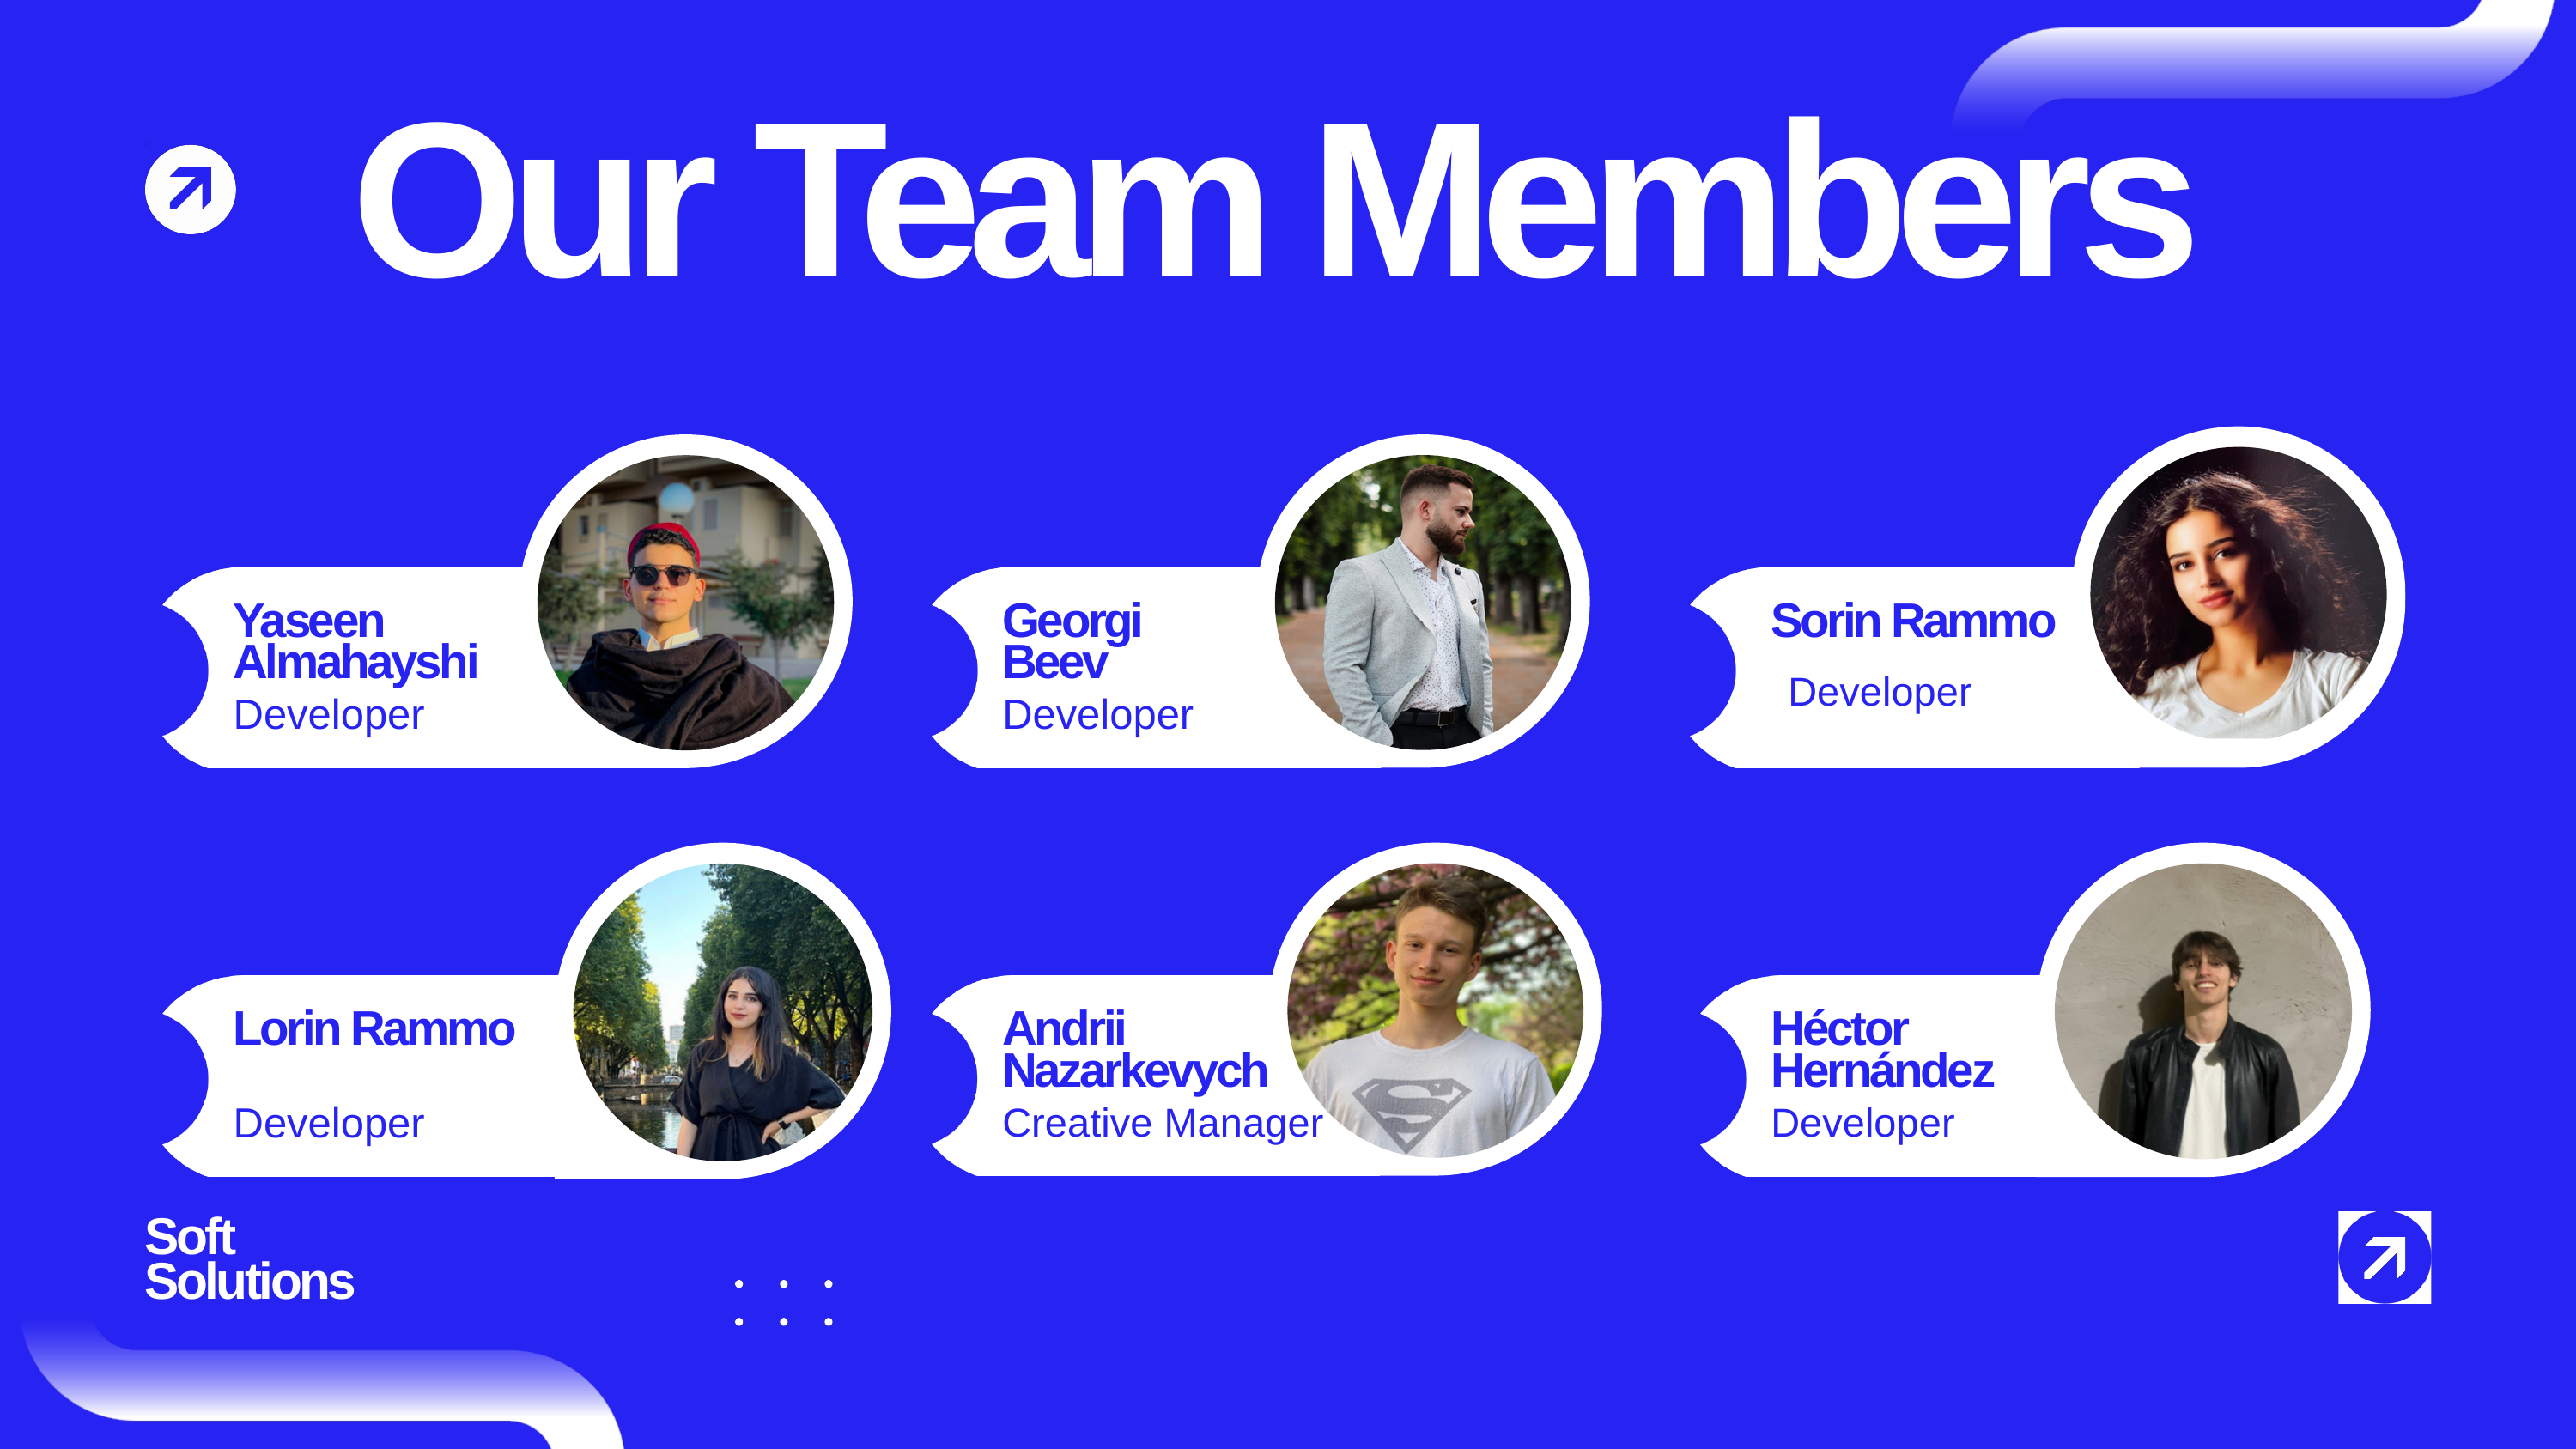

Our Team Members

Yaseen Almahayshi
Georgi
Beev
Sorin Rammo
Developer
Developer
Developer

Lorin Rammo
Andrii Nazarkevych
Héctor
Hernández
Developer
Creative Manager
Developer

Soft
Solutions